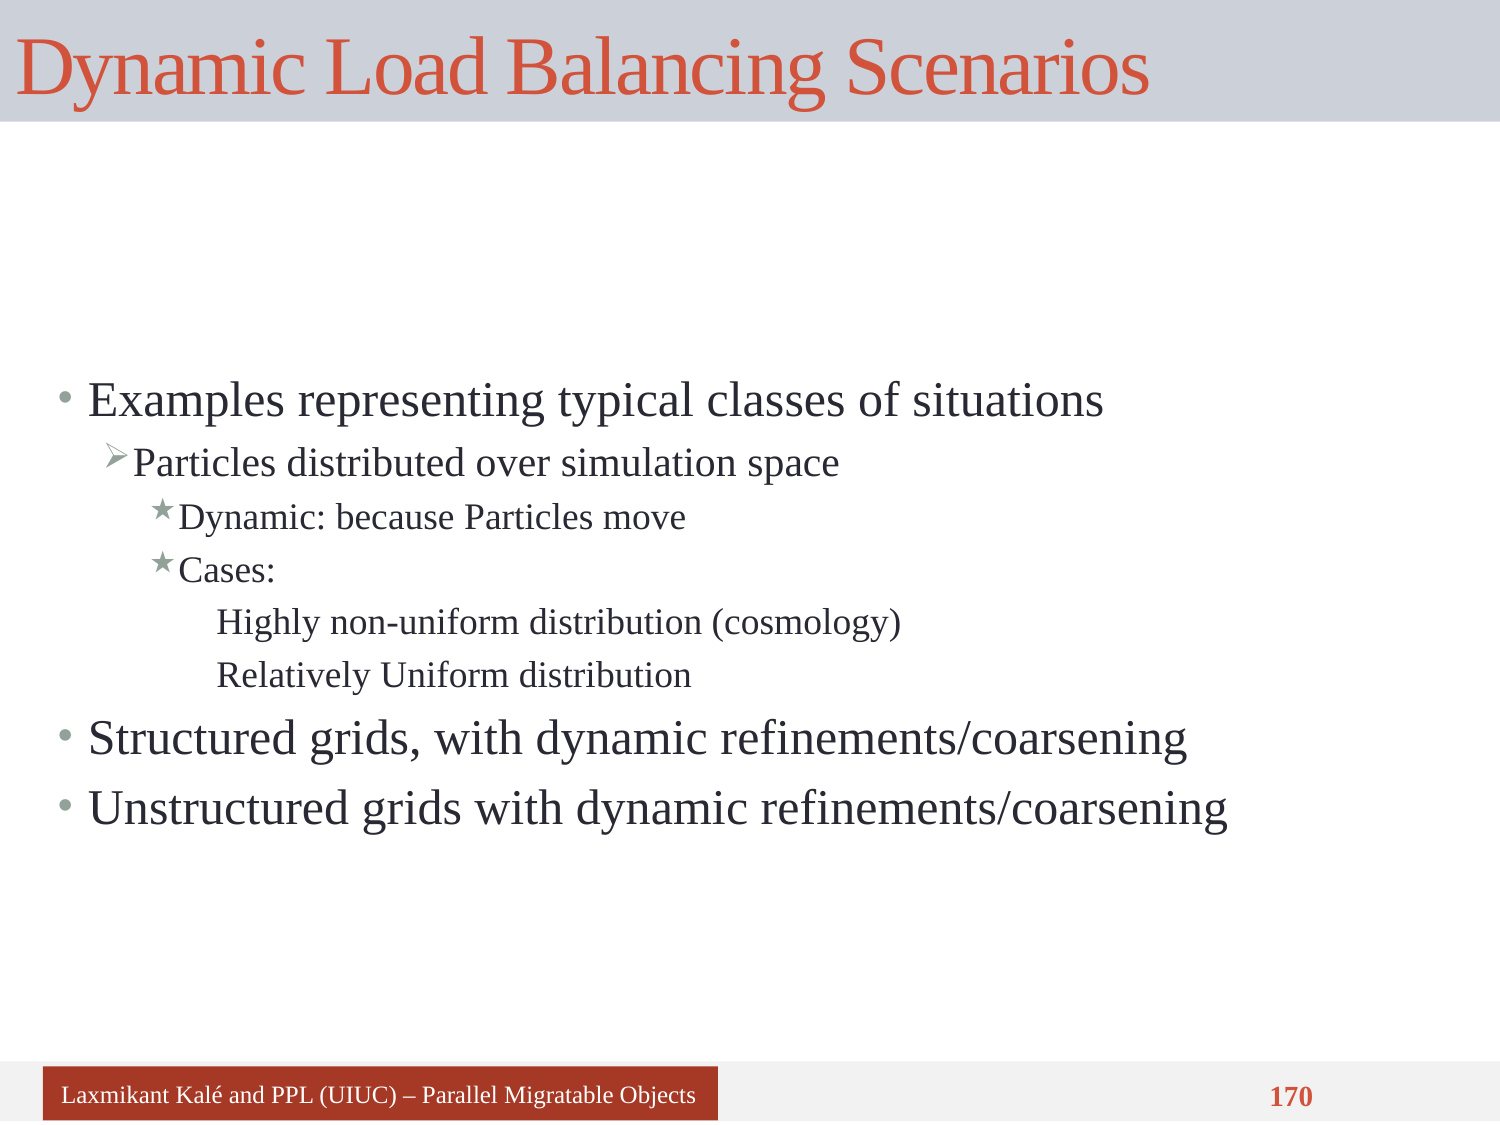

# Dynamic Load Balancing Scenarios
Examples representing typical classes of situations
Particles distributed over simulation space
Dynamic: because Particles move
Cases:
Highly non-uniform distribution (cosmology)
Relatively Uniform distribution
Structured grids, with dynamic refinements/coarsening
Unstructured grids with dynamic refinements/coarsening
Laxmikant Kalé and PPL (UIUC) – Parallel Migratable Objects
170